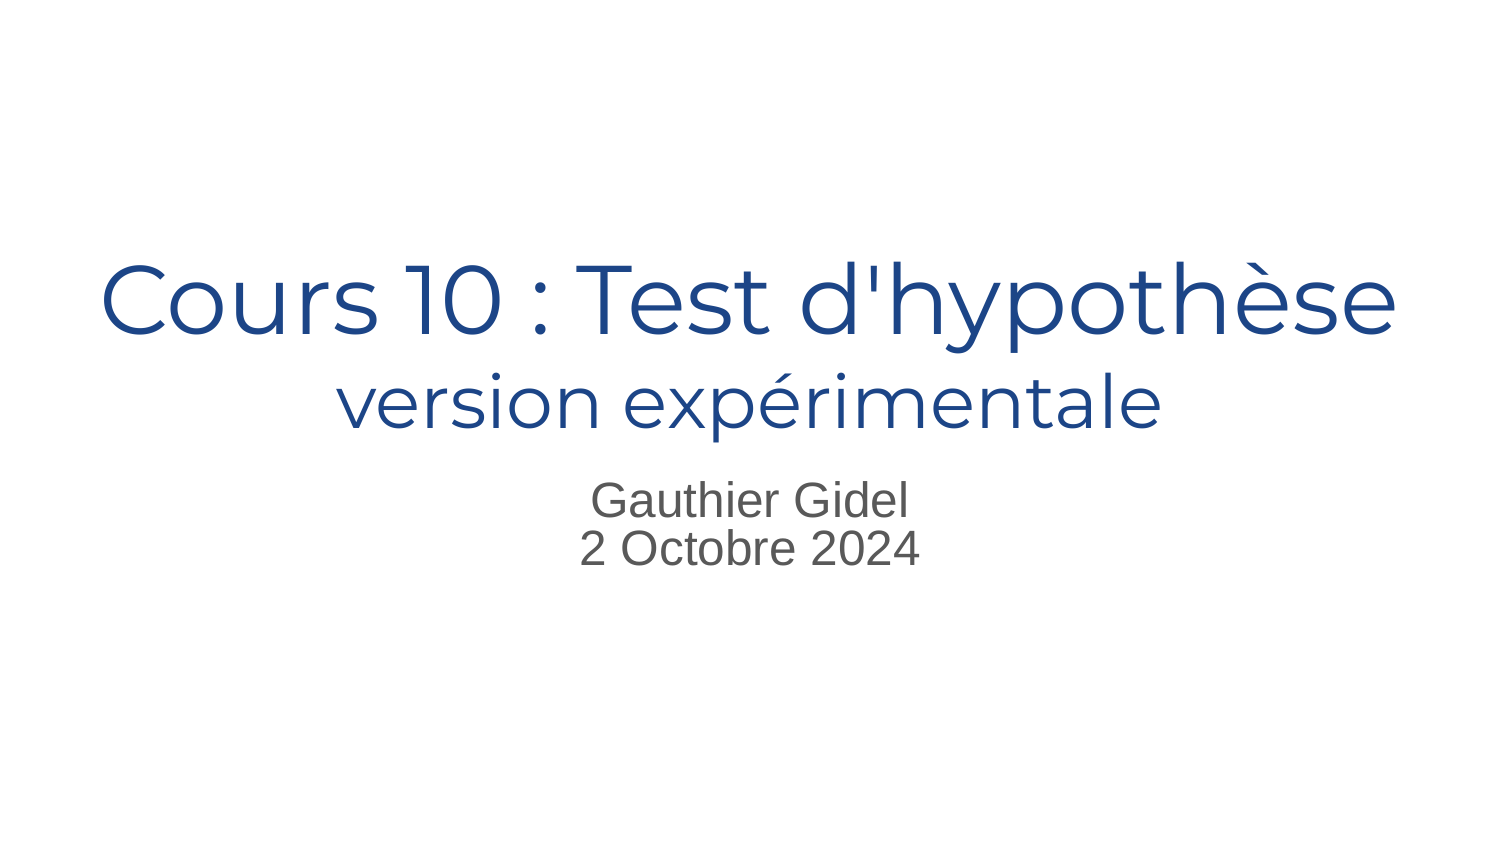

# Cours 10 : Test d'hypothèse
version expérimentale
Gauthier Gidel
2 Octobre 2024